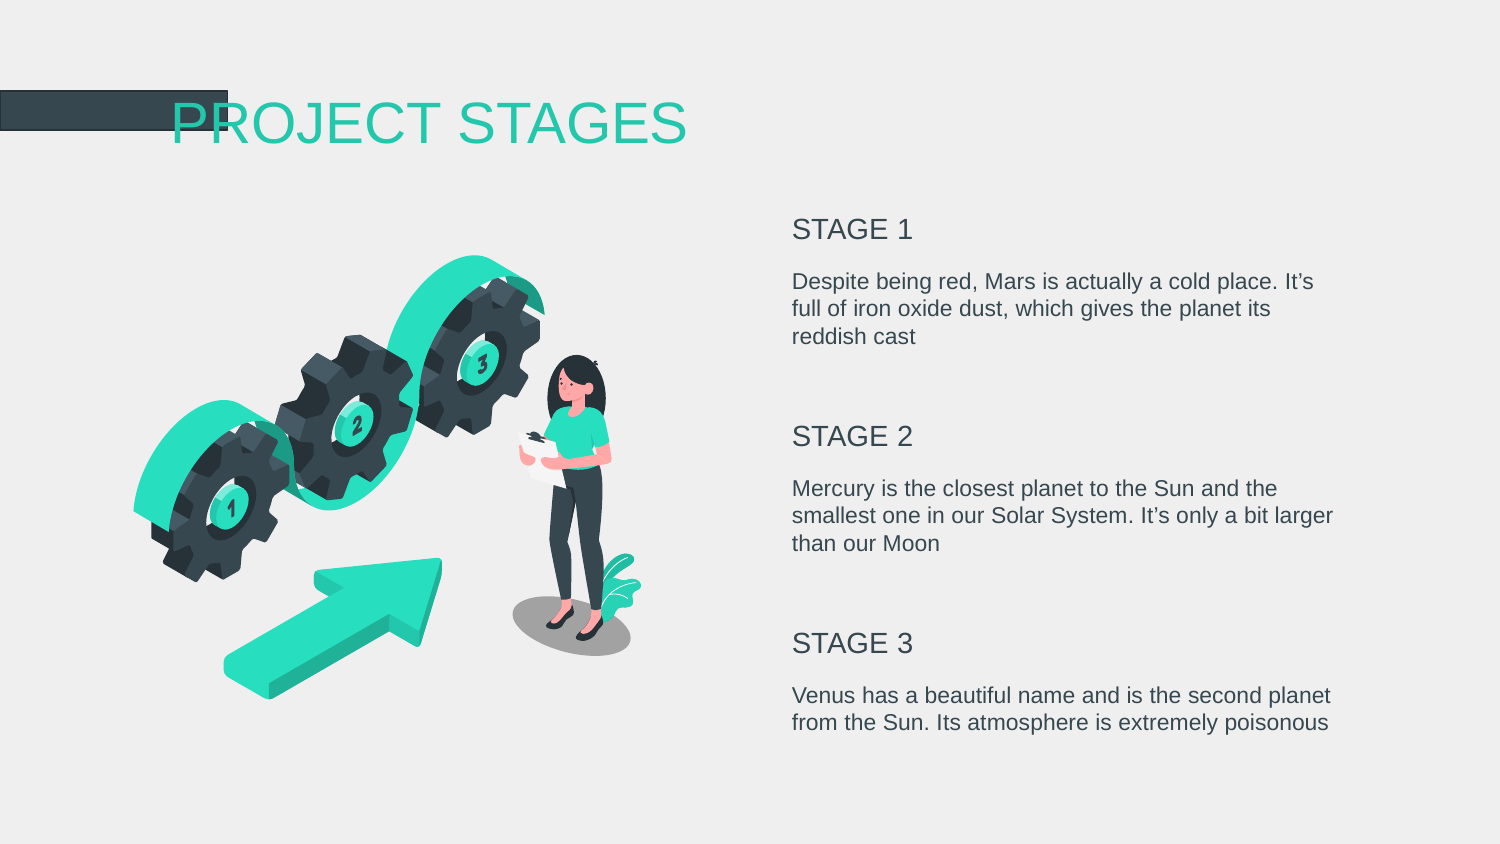

# PROJECT STAGES
STAGE 1
Despite being red, Mars is actually a cold place. It’s full of iron oxide dust, which gives the planet its reddish cast

STAGE 2
Mercury is the closest planet to the Sun and the smallest one in our Solar System. It’s only a bit larger than our Moon
STAGE 3
Venus has a beautiful name and is the second planet from the Sun. Its atmosphere is extremely poisonous